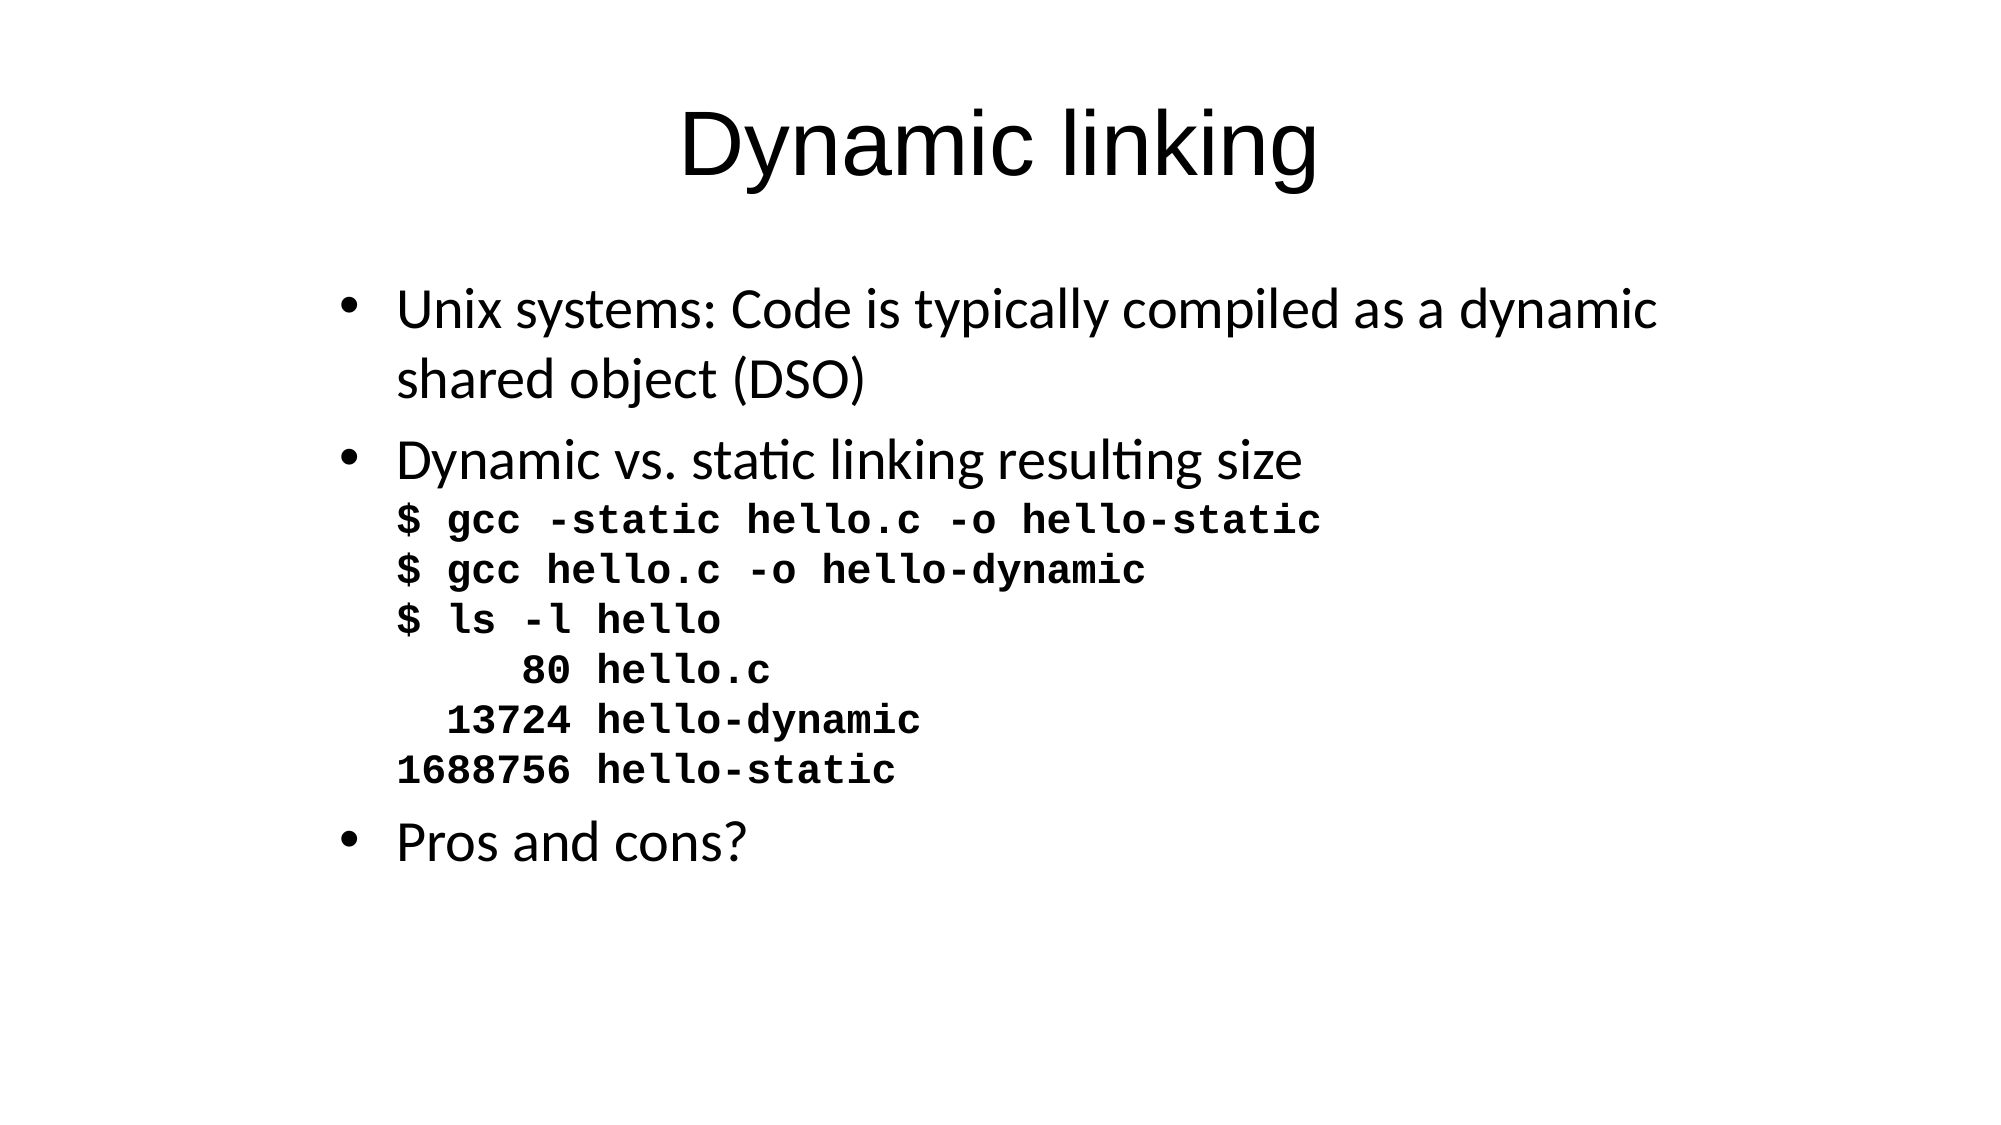

# Dynamic linking
Unix systems: Code is typically compiled as a dynamic shared object (DSO)
Dynamic vs. static linking resulting size
$ gcc -static hello.c -o hello-static
$ gcc hello.c -o hello-dynamic
$ ls -l hello
     80 hello.c
  13724 hello-dynamic
1688756 hello-static
Pros and cons?